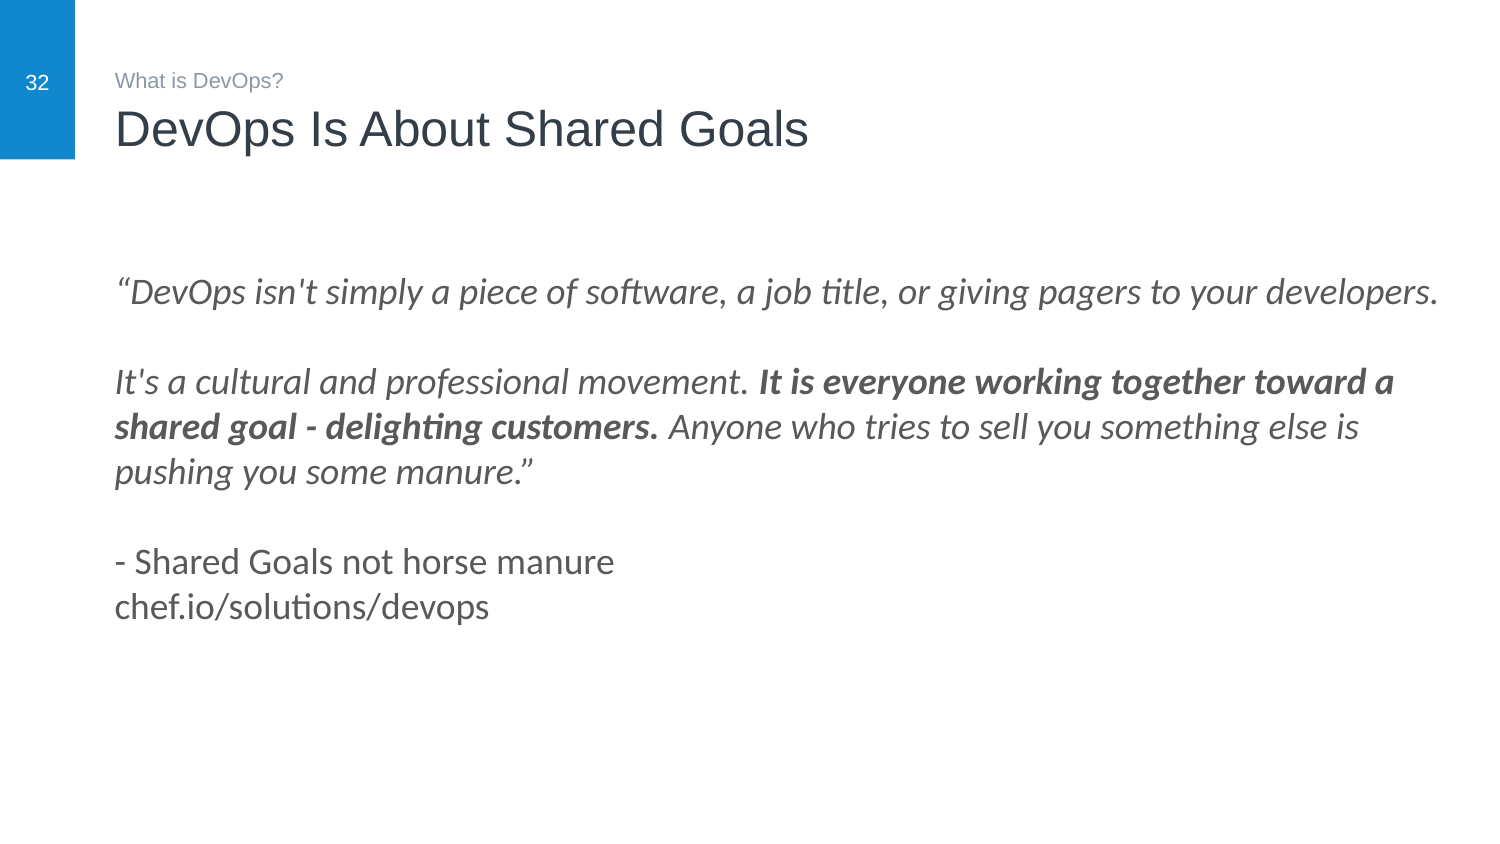

# DevOps Is About Shared Goals
32
What is DevOps?
“DevOps isn't simply a piece of software, a job title, or giving pagers to your developers.

It's a cultural and professional movement. It is everyone working together toward a shared goal - delighting customers. Anyone who tries to sell you something else is pushing you some manure.”

- Shared Goals not horse manure
chef.io/solutions/devops